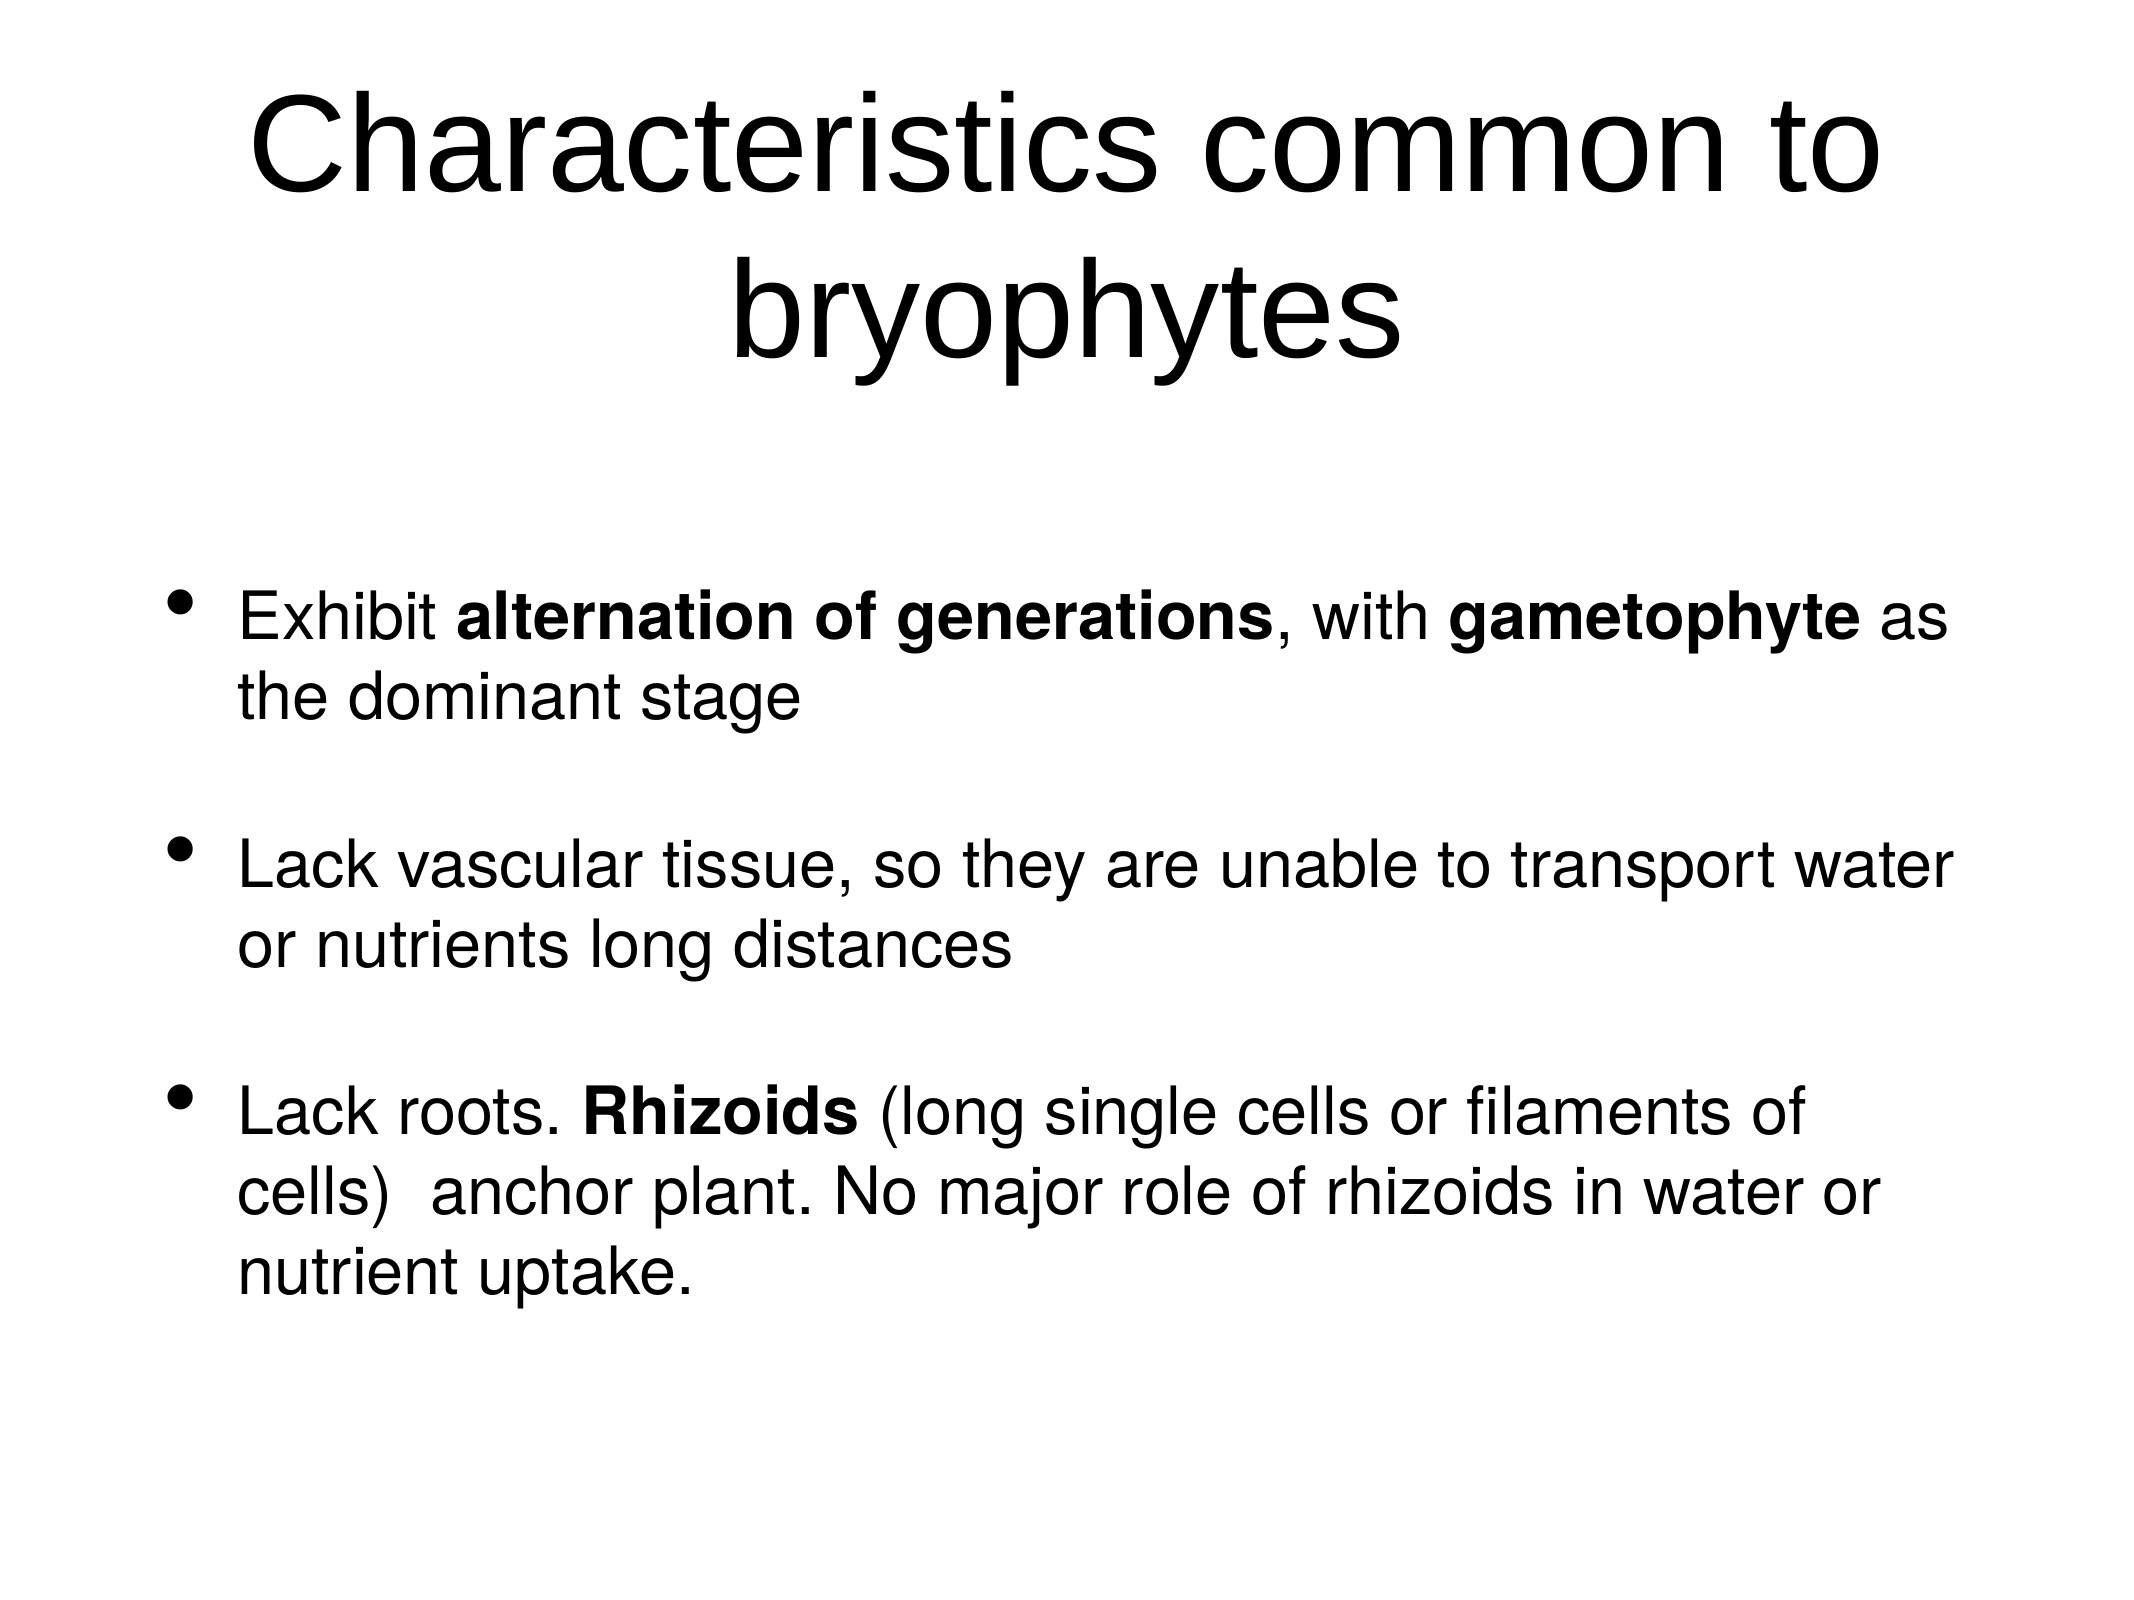

# Characteristics common to bryophytes
Exhibit alternation of generations, with gametophyte as the dominant stage
Lack vascular tissue, so they are unable to transport water or nutrients long distances
Lack roots. Rhizoids (long single cells or filaments of cells)  anchor plant. No major role of rhizoids in water or nutrient uptake.